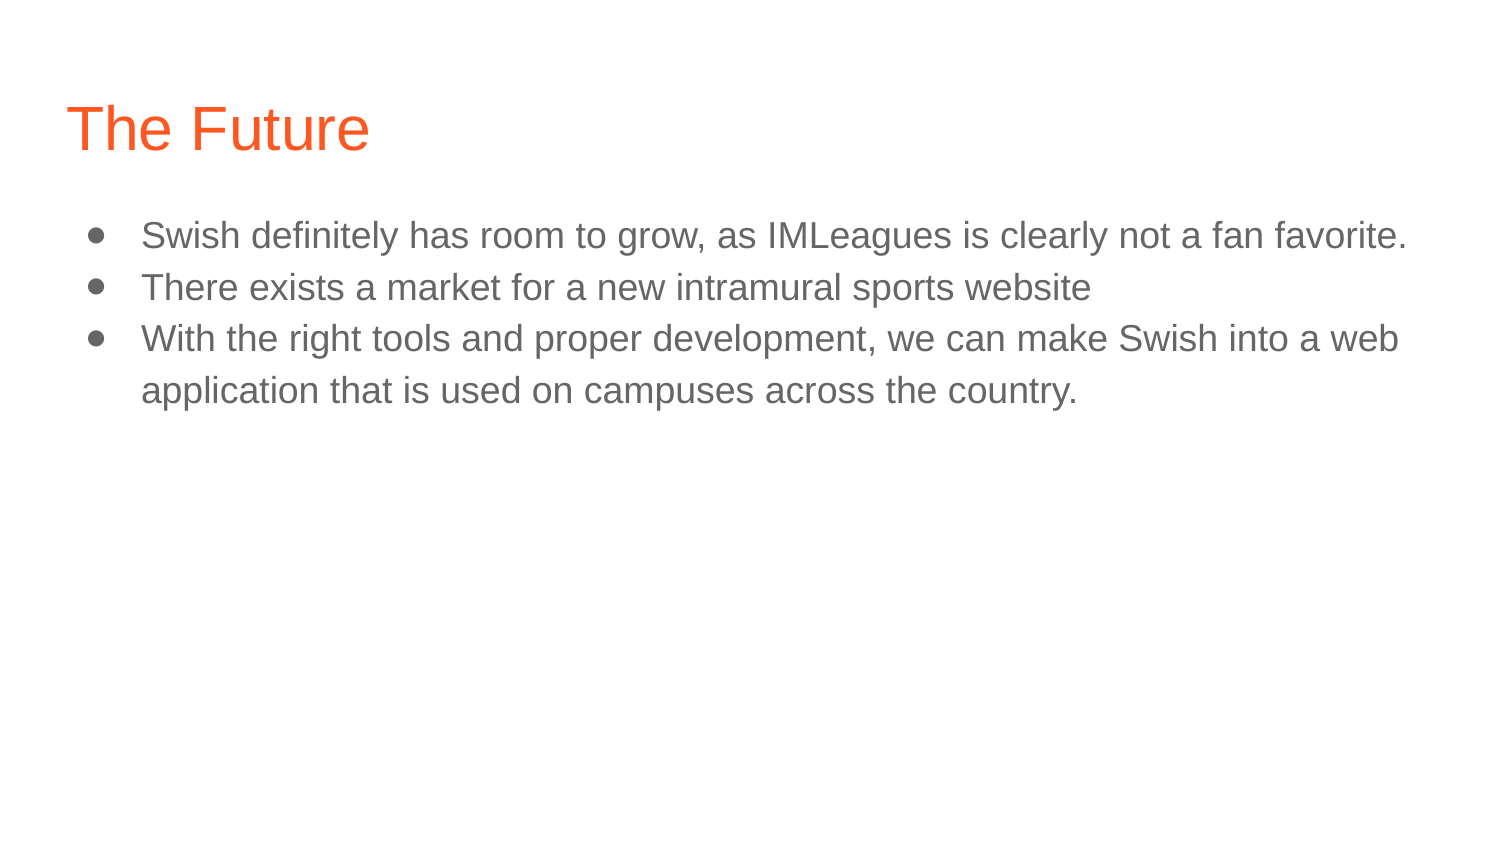

# The Future
Swish definitely has room to grow, as IMLeagues is clearly not a fan favorite.
There exists a market for a new intramural sports website
With the right tools and proper development, we can make Swish into a web application that is used on campuses across the country.